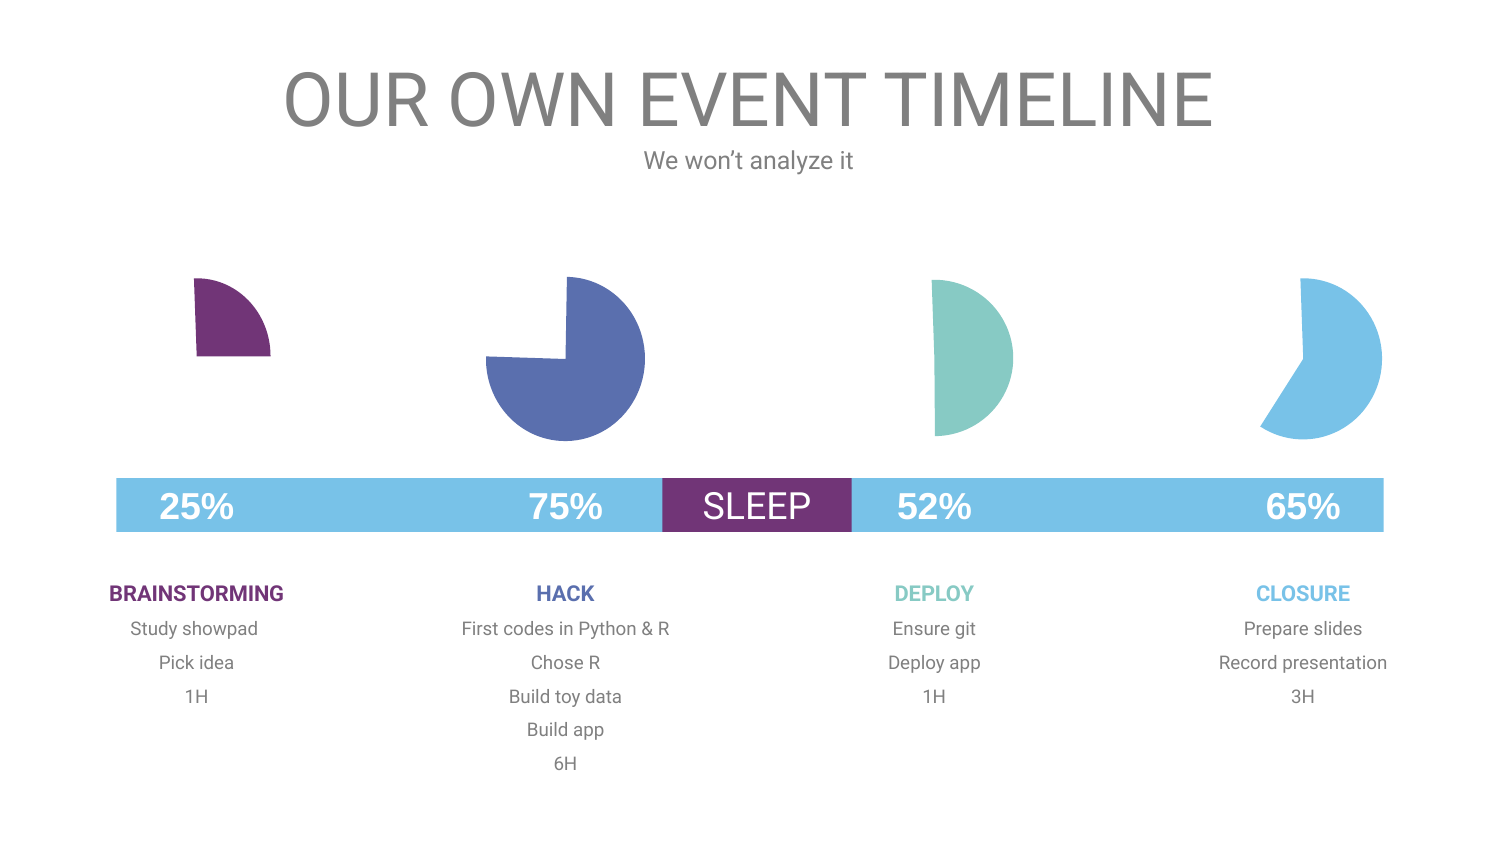

# OUR OWN EVENT TIMELINE
We won’t analyze it

25%
75%
52%
65%

SLEEP
BRAINSTORMING
Study showpad
Pick idea
1H
HACK
First codes in Python & R
Chose R
Build toy data
Build app
6H
DEPLOY
Ensure git
Deploy app
1H

CLOSURE
Prepare slides
Record presentation
3H